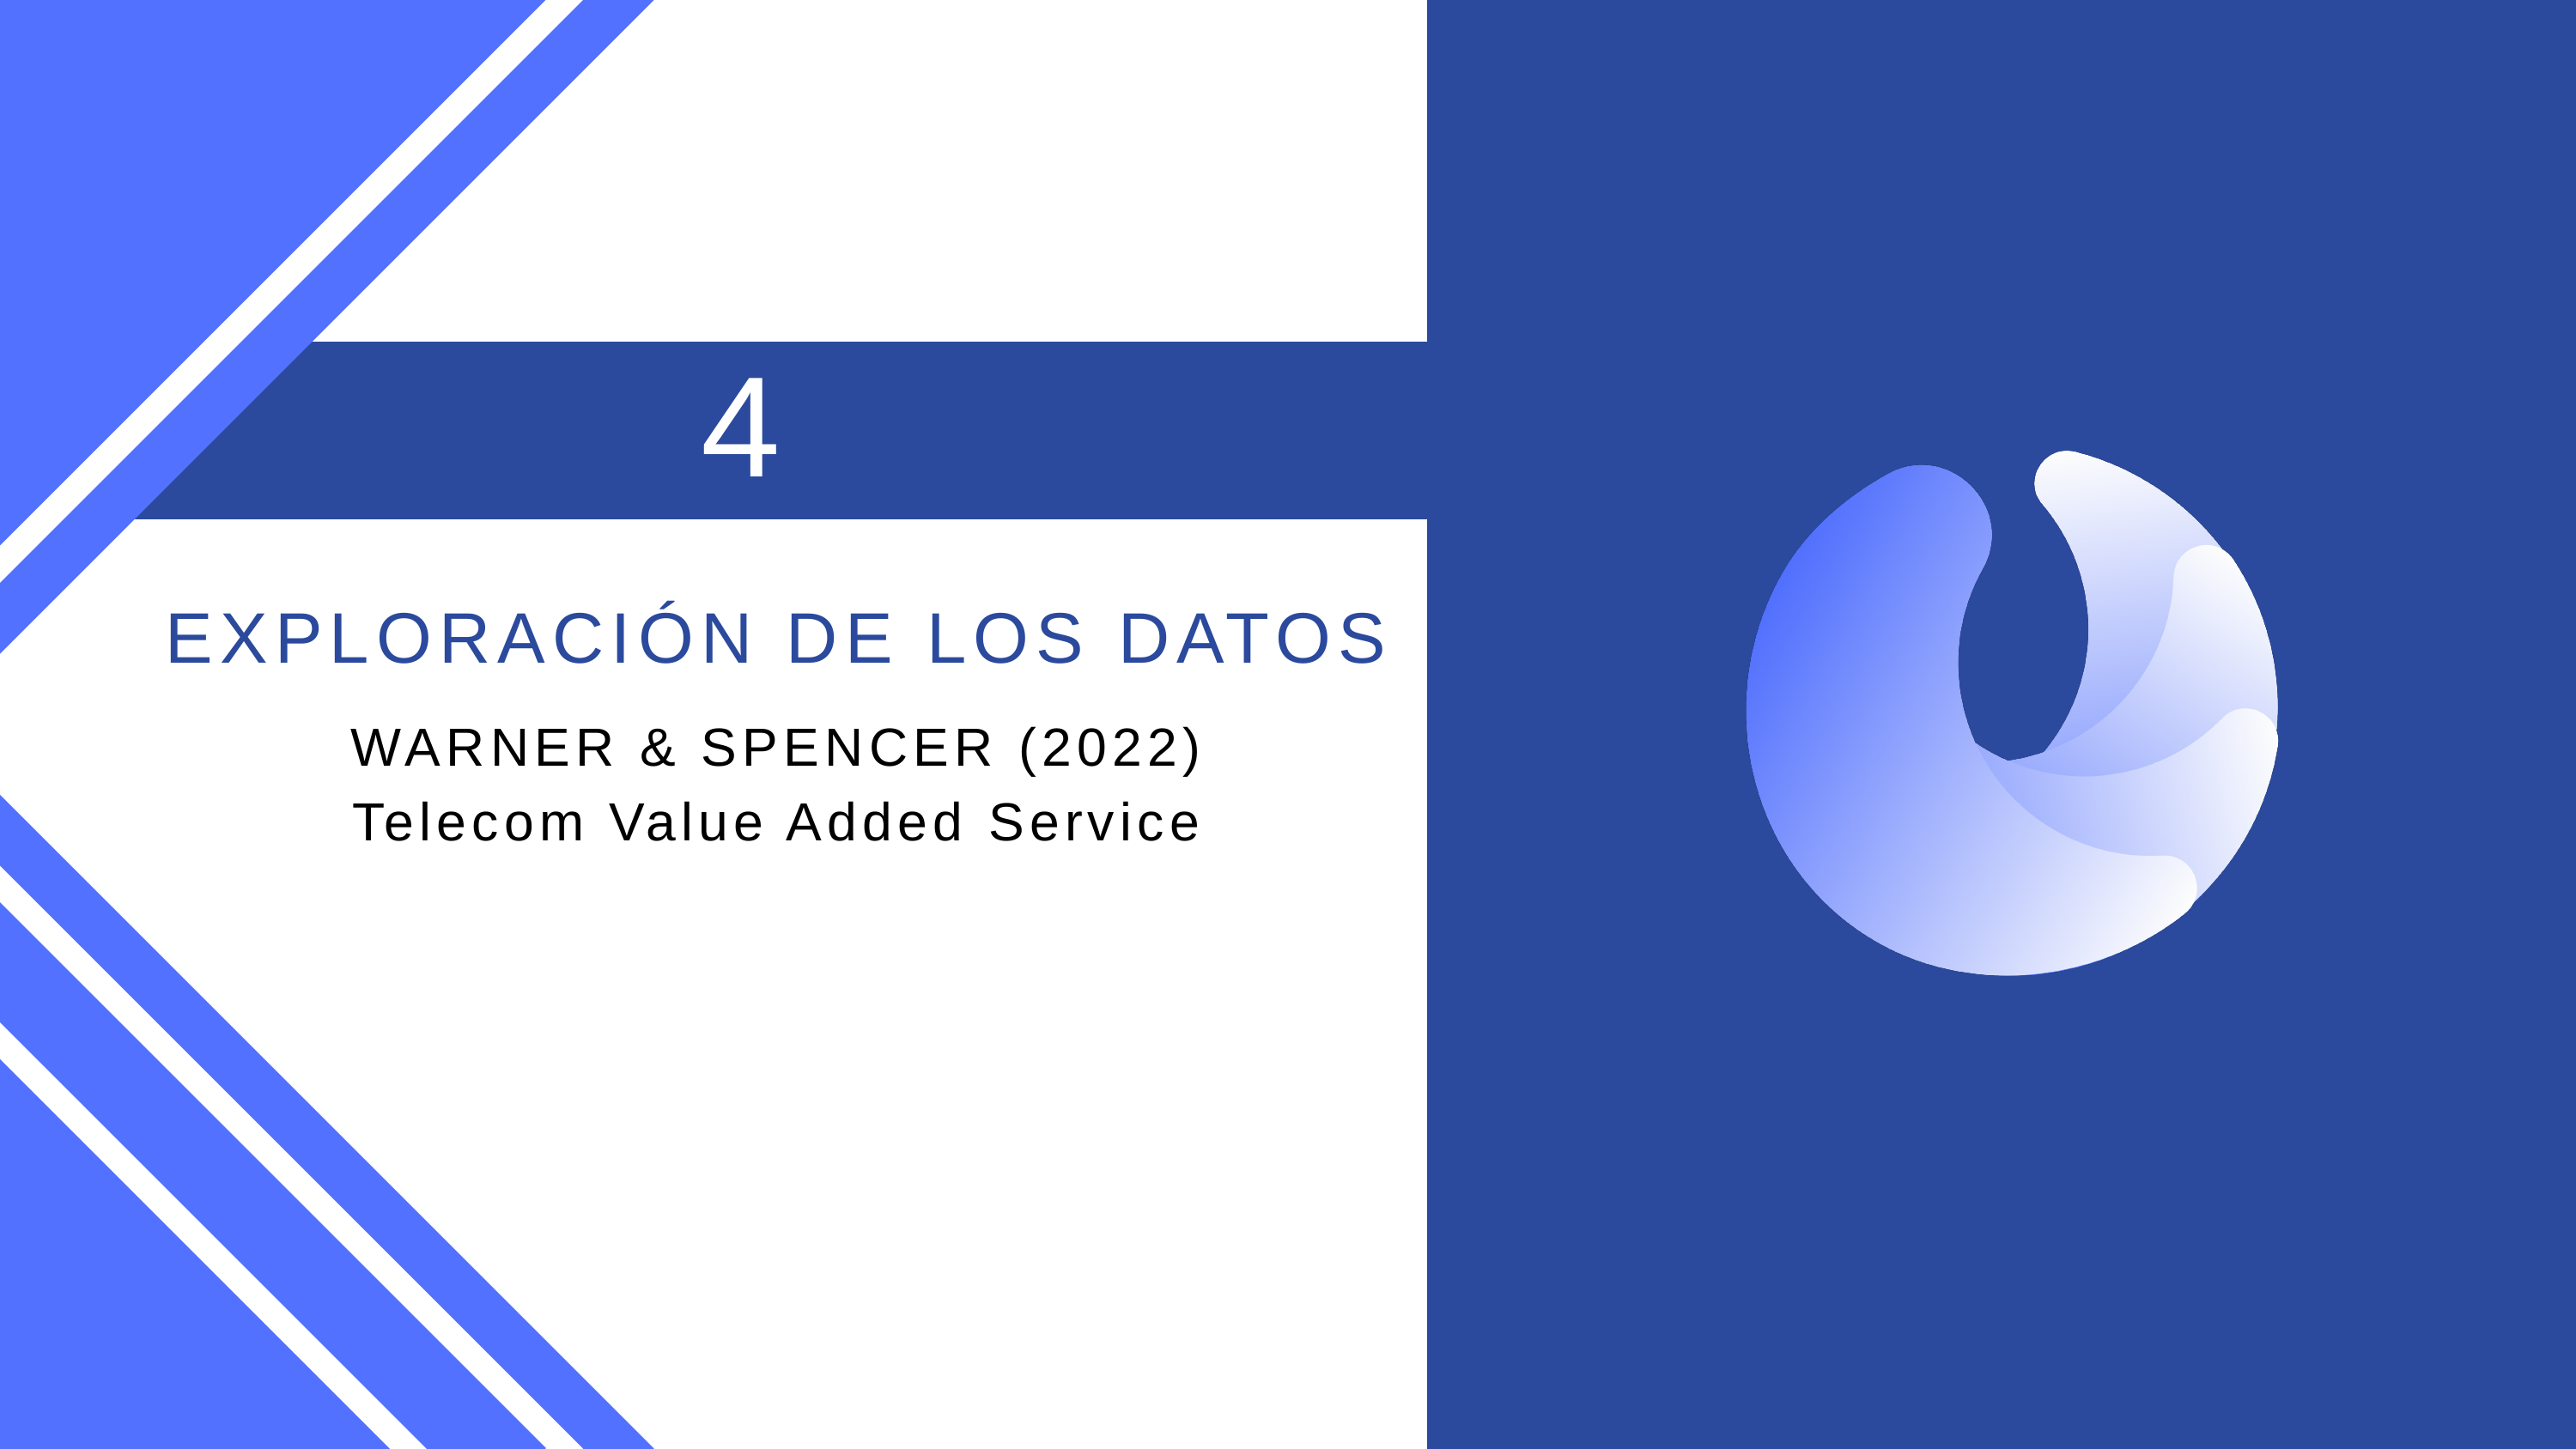

4

EXPLORACIÓN DE LOS DATOS
WARNER & SPENCER (2022)
Telecom Value Added Service